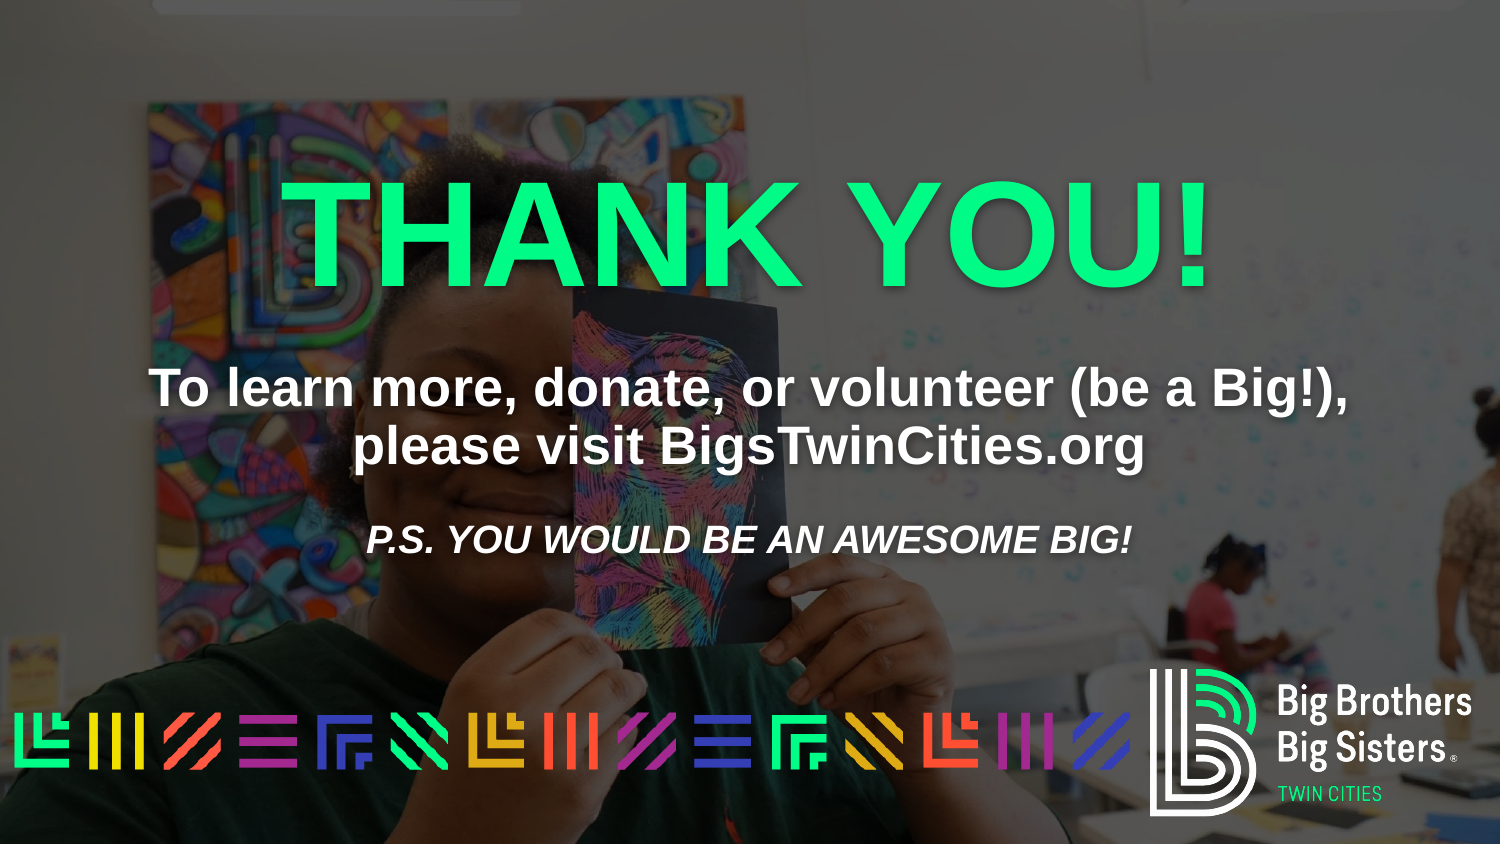

# THANK YOU!

To learn more, donate, or volunteer (be a Big!), please visit BigsTwinCities.org

P.S. YOU WOULD BE AN AWESOME BIG!